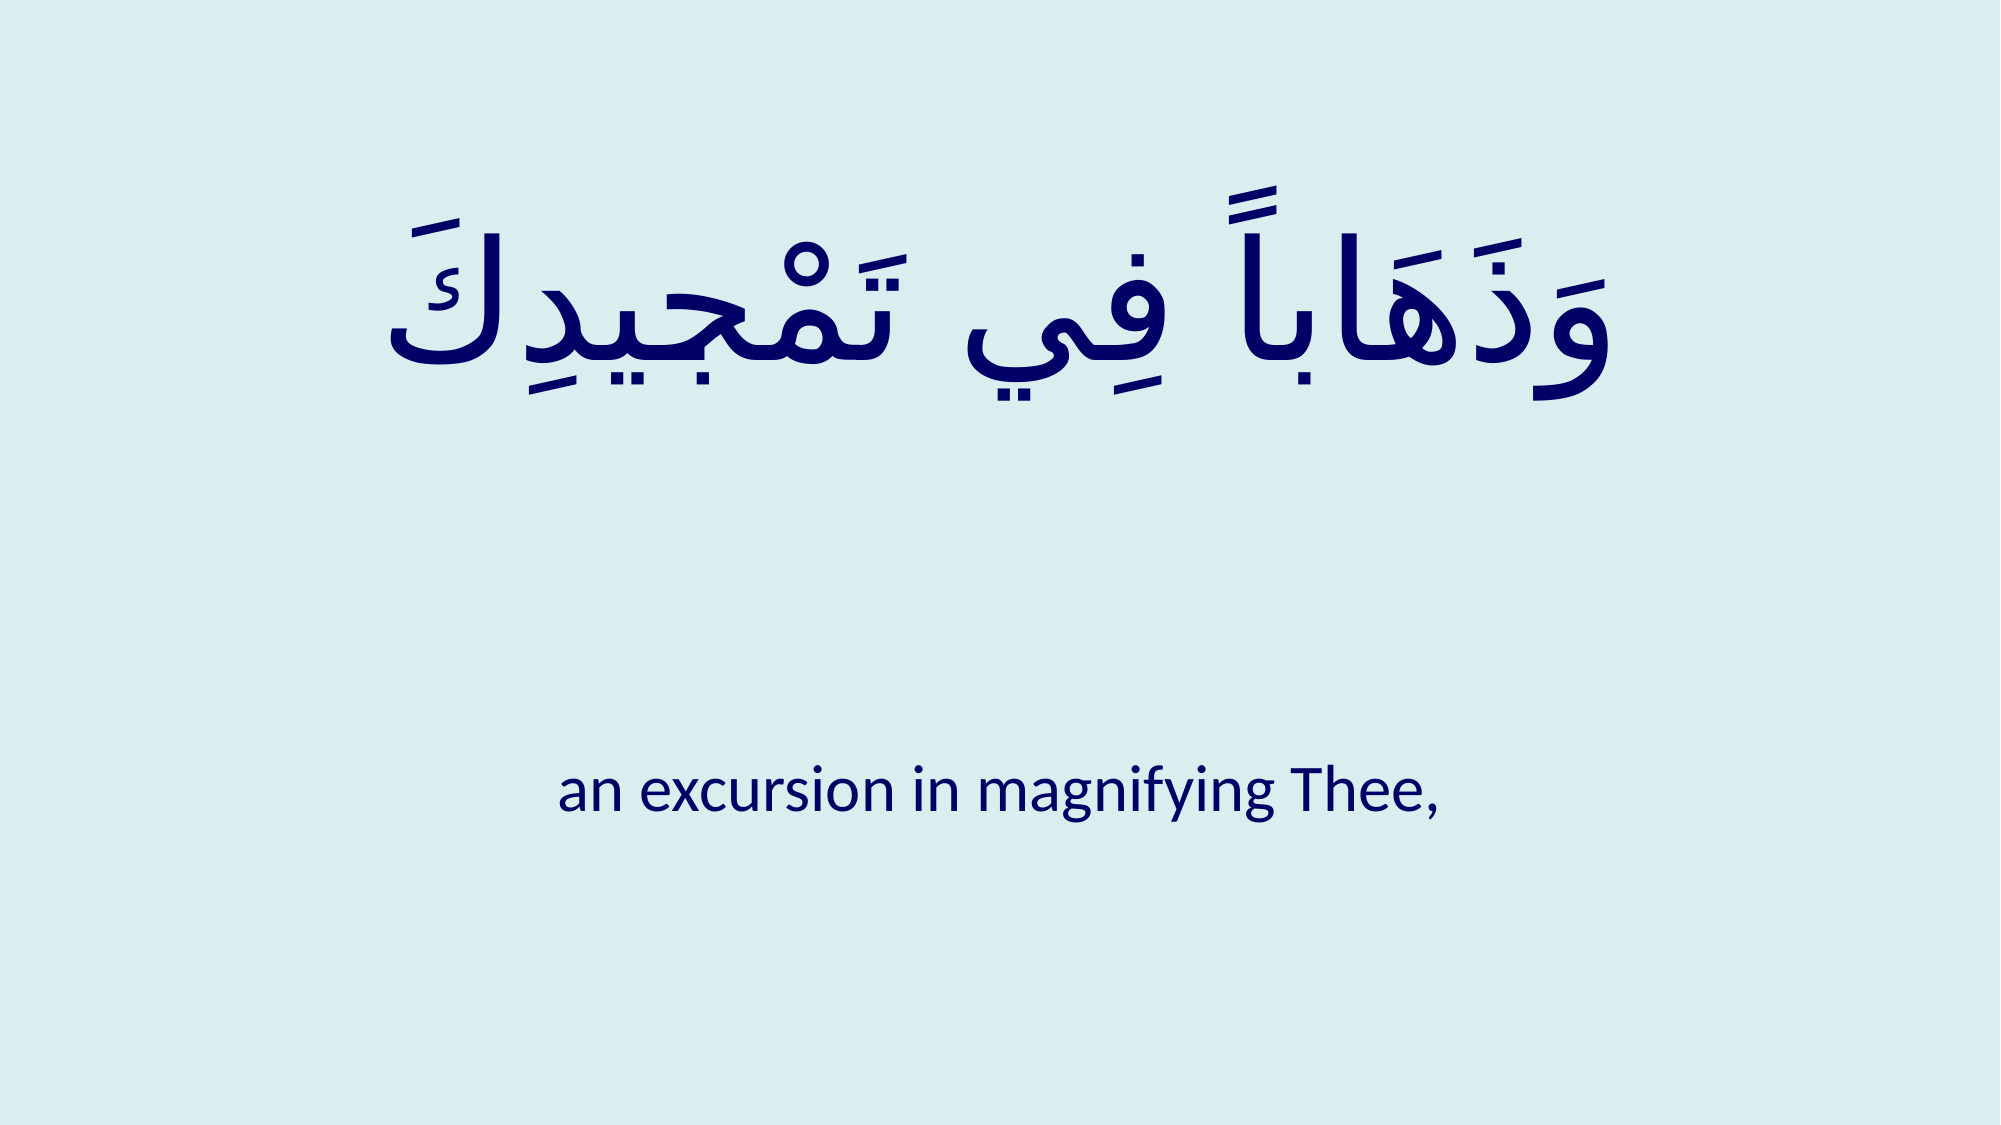

# وَذَهَاباً فِي تَمْجيدِكَ
an excursion in magnifying Thee,